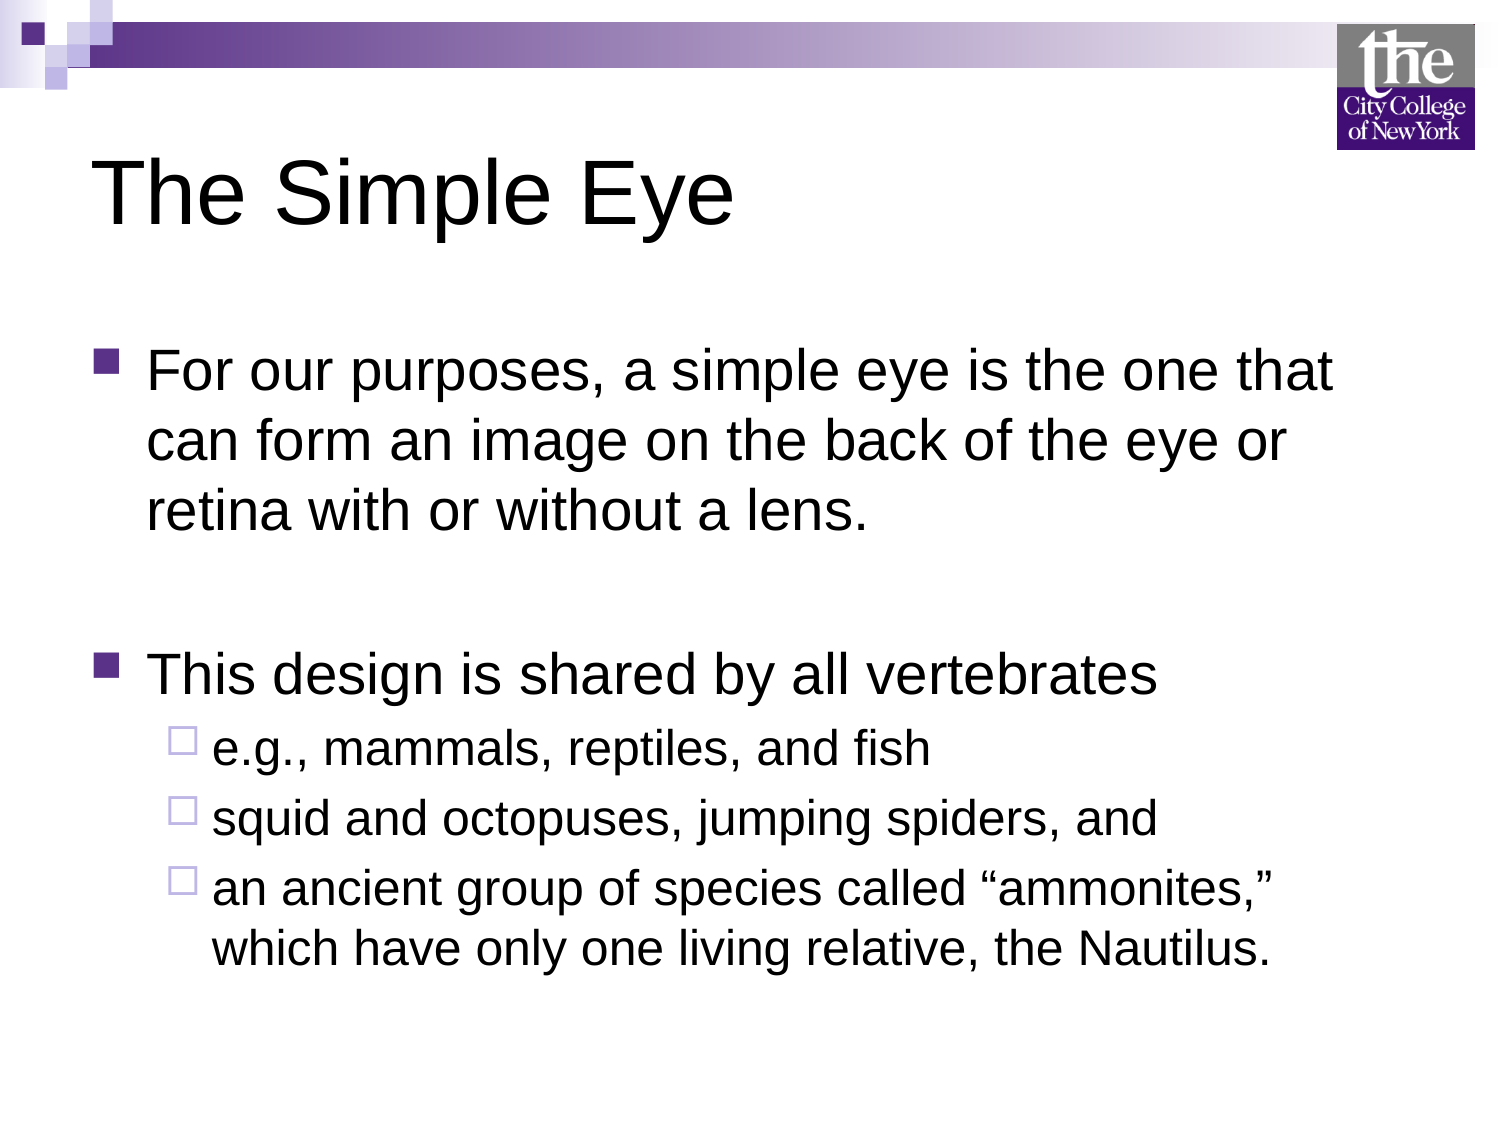

# The Simple Eye
For our purposes, a simple eye is the one that can form an image on the back of the eye or retina with or without a lens.

This design is shared by all vertebrates
e.g., mammals, reptiles, and fish
squid and octopuses, jumping spiders, and
an ancient group of species called “ammonites,” which have only one living relative, the Nautilus.